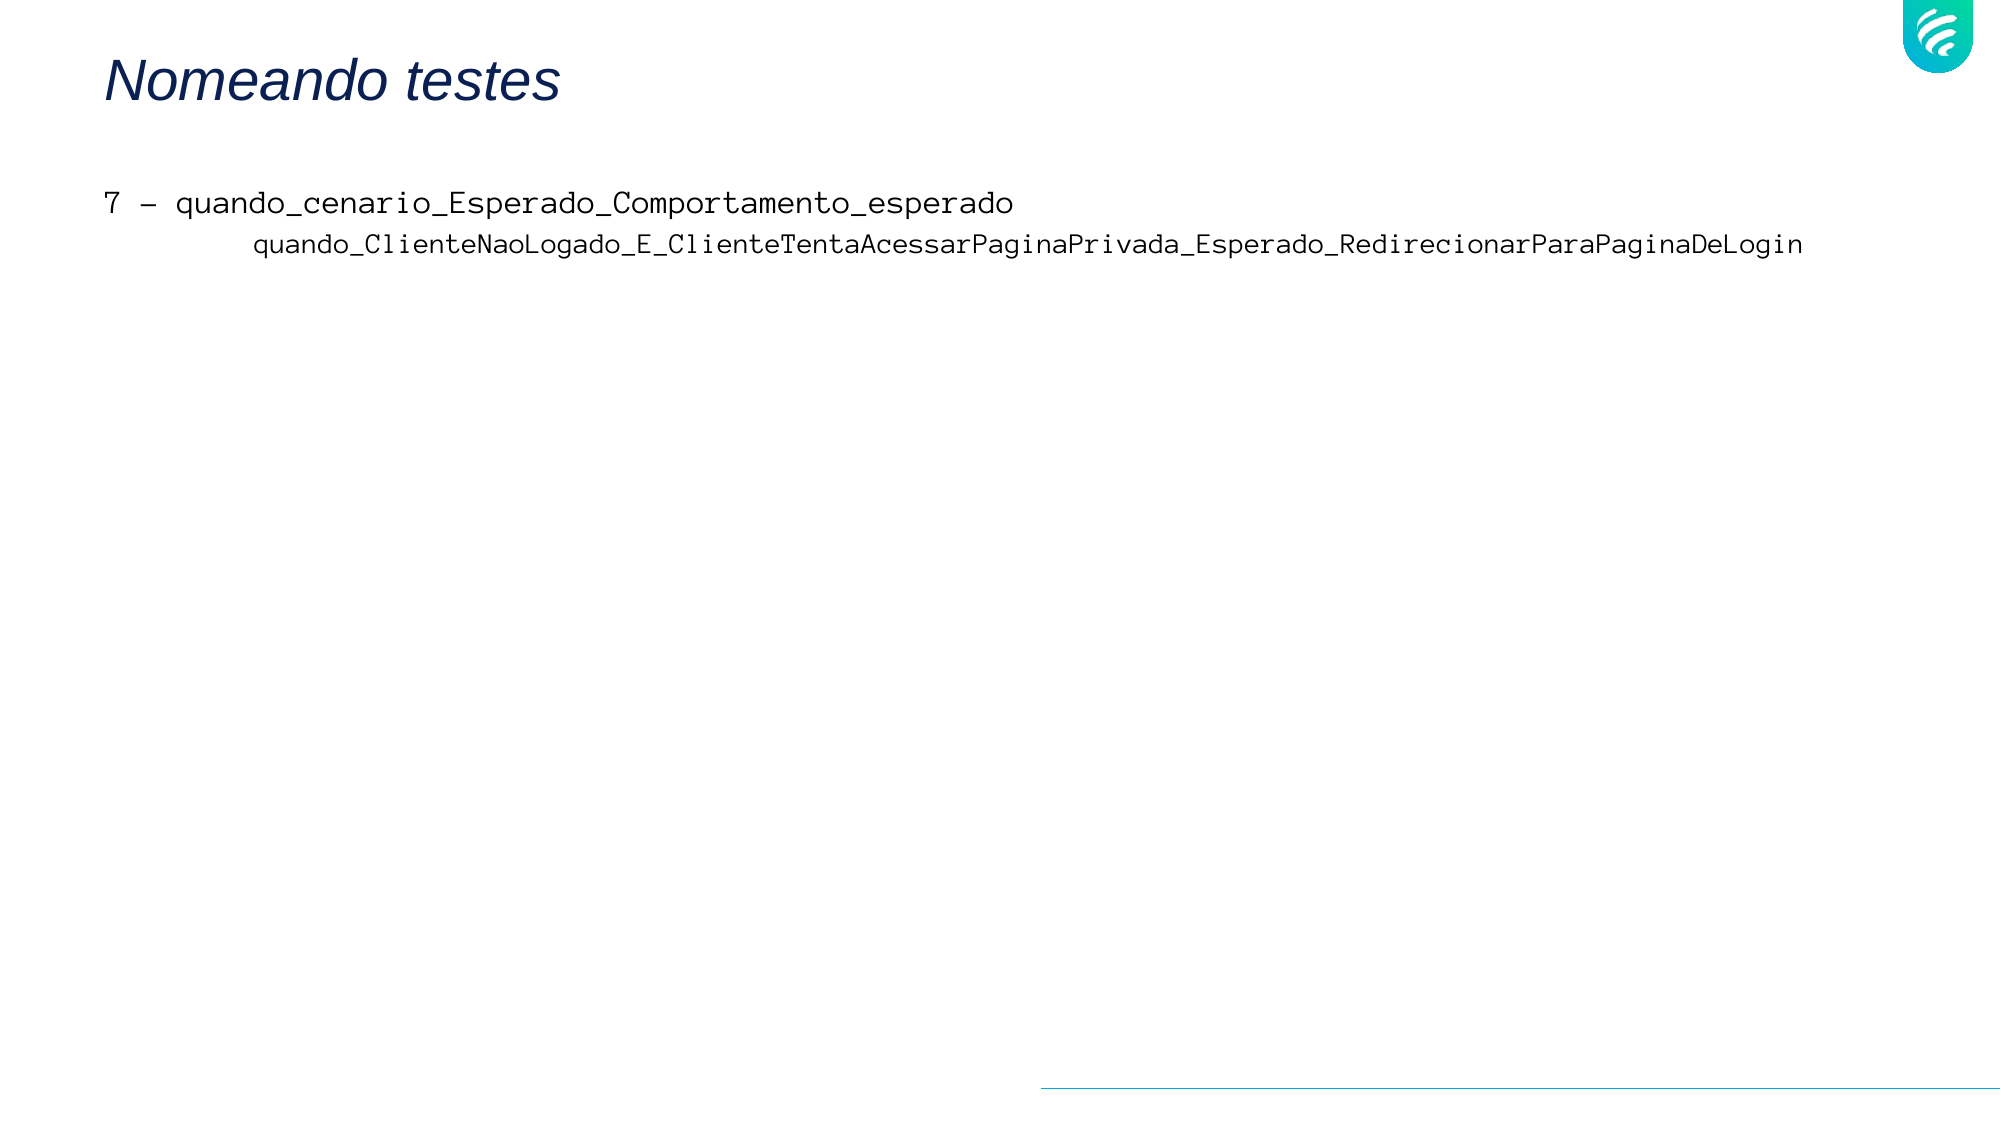

# Nomeando testes
7 - quando_cenario_Esperado_Comportamento_esperado
	quando_ClienteNaoLogado_E_ClienteTentaAcessarPaginaPrivada_Esperado_RedirecionarParaPaginaDeLogin